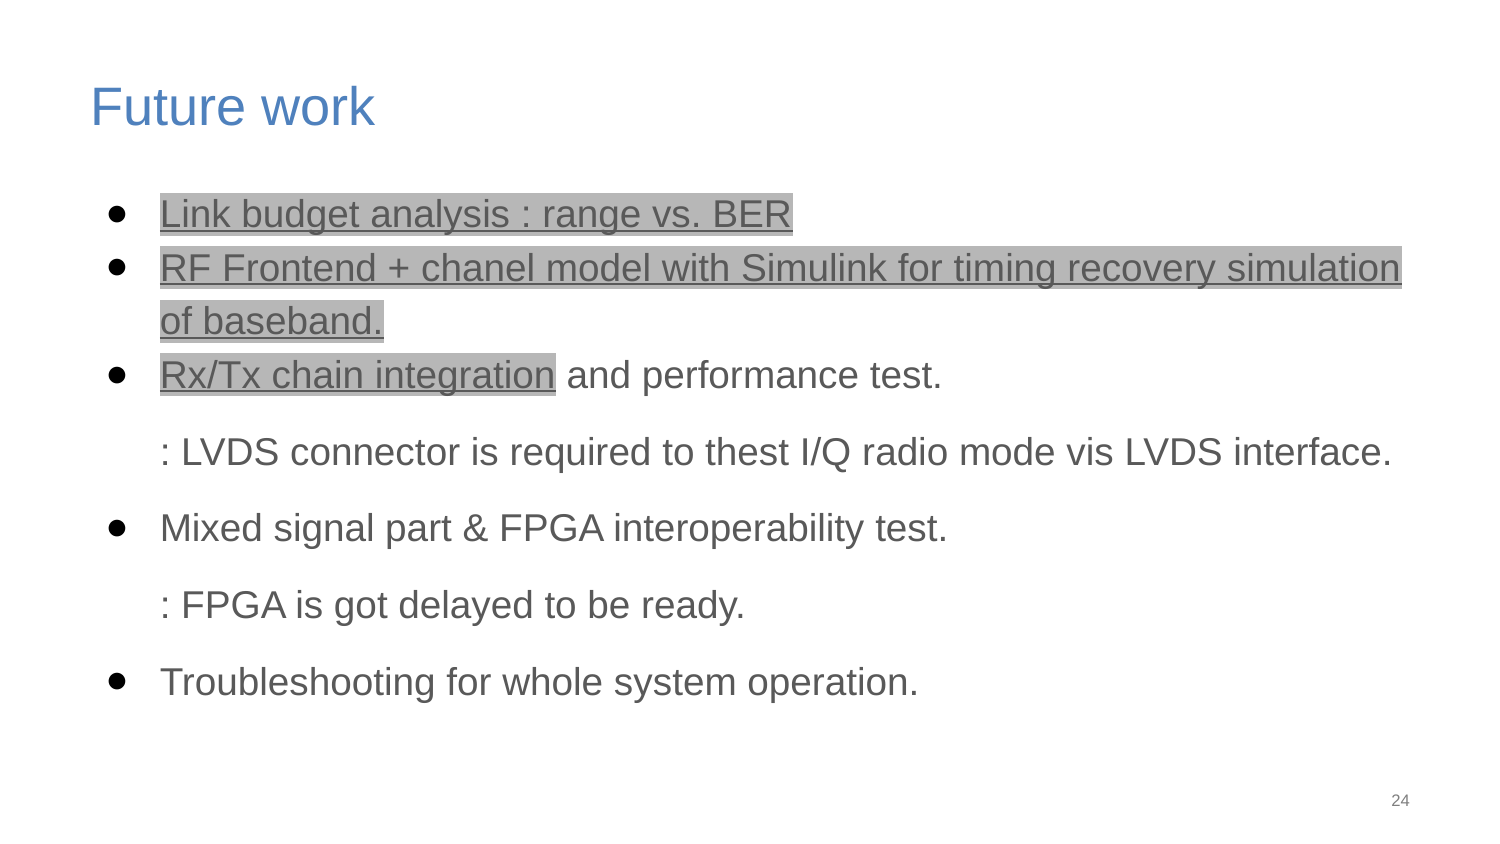

# Future work
Link budget analysis : range vs. BER
RF Frontend + chanel model with Simulink for timing recovery simulation of baseband.
Rx/Tx chain integration and performance test.
: LVDS connector is required to thest I/Q radio mode vis LVDS interface.
Mixed signal part & FPGA interoperability test.
: FPGA is got delayed to be ready.
Troubleshooting for whole system operation.
24